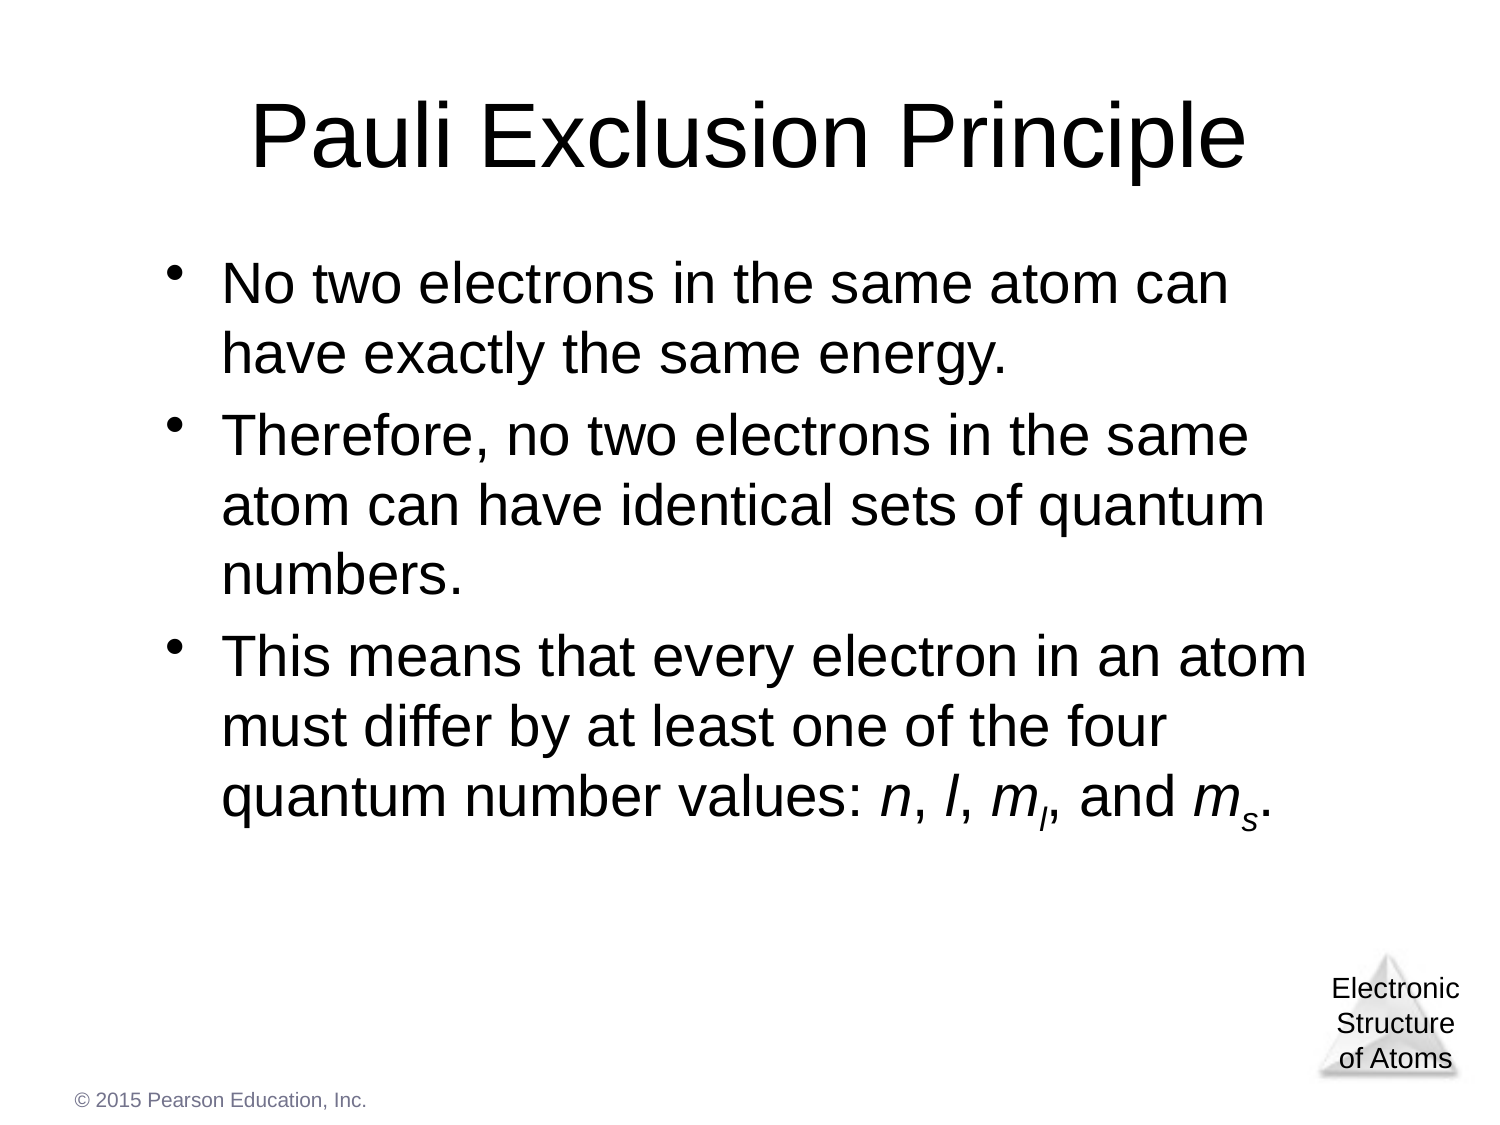

# Pauli Exclusion Principle
No two electrons in the same atom can have exactly the same energy.
Therefore, no two electrons in the same atom can have identical sets of quantum numbers.
This means that every electron in an atom must differ by at least one of the four quantum number values: n, l, ml, and ms.